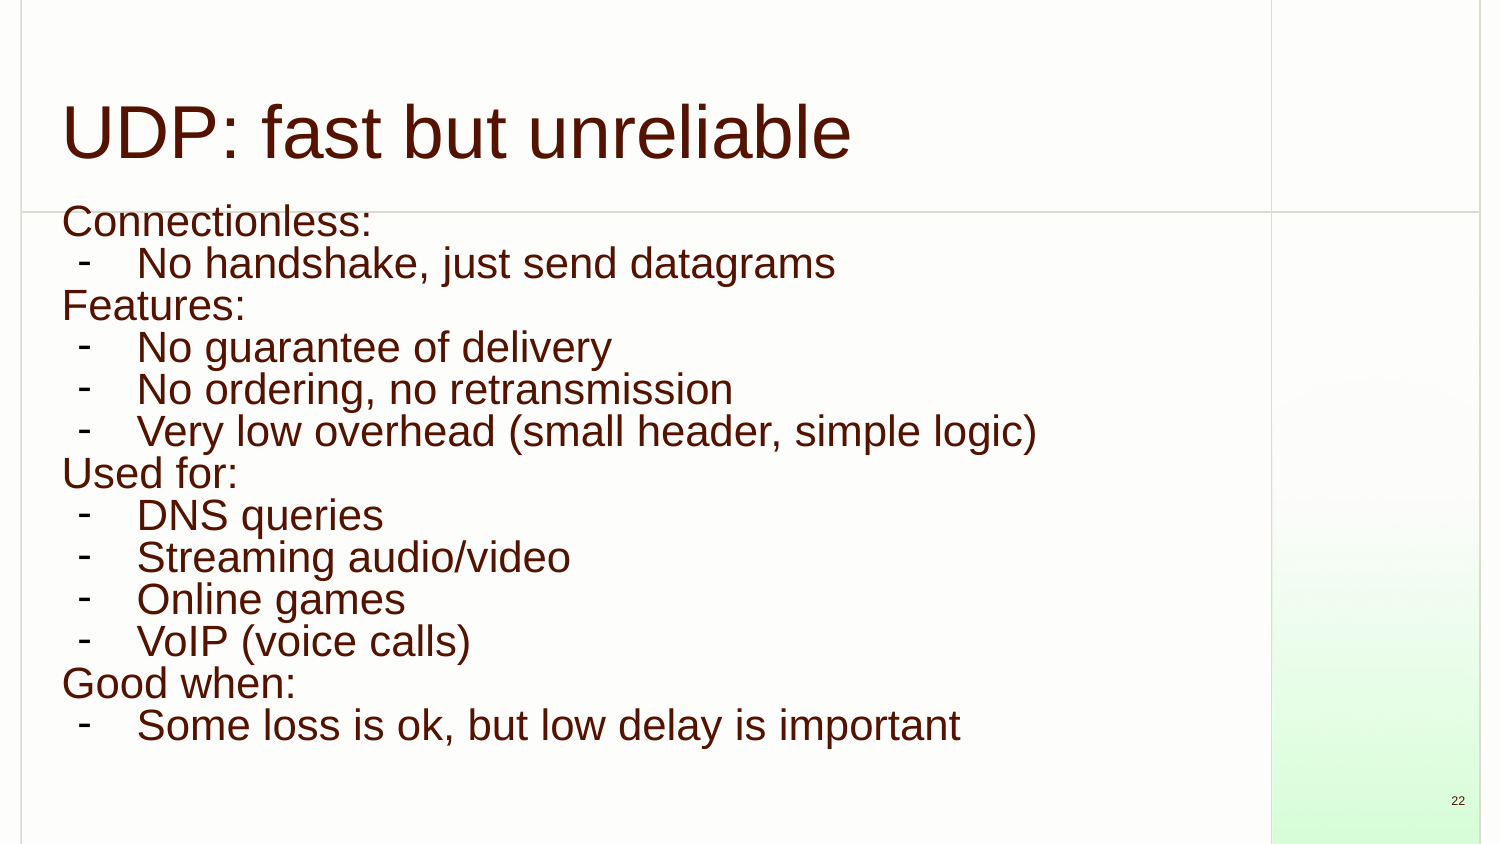

# UDP: fast but unreliable
Connectionless:
No handshake, just send datagrams
Features:
No guarantee of delivery
No ordering, no retransmission
Very low overhead (small header, simple logic)
Used for:
DNS queries
Streaming audio/video
Online games
VoIP (voice calls)
Good when:
Some loss is ok, but low delay is important
22